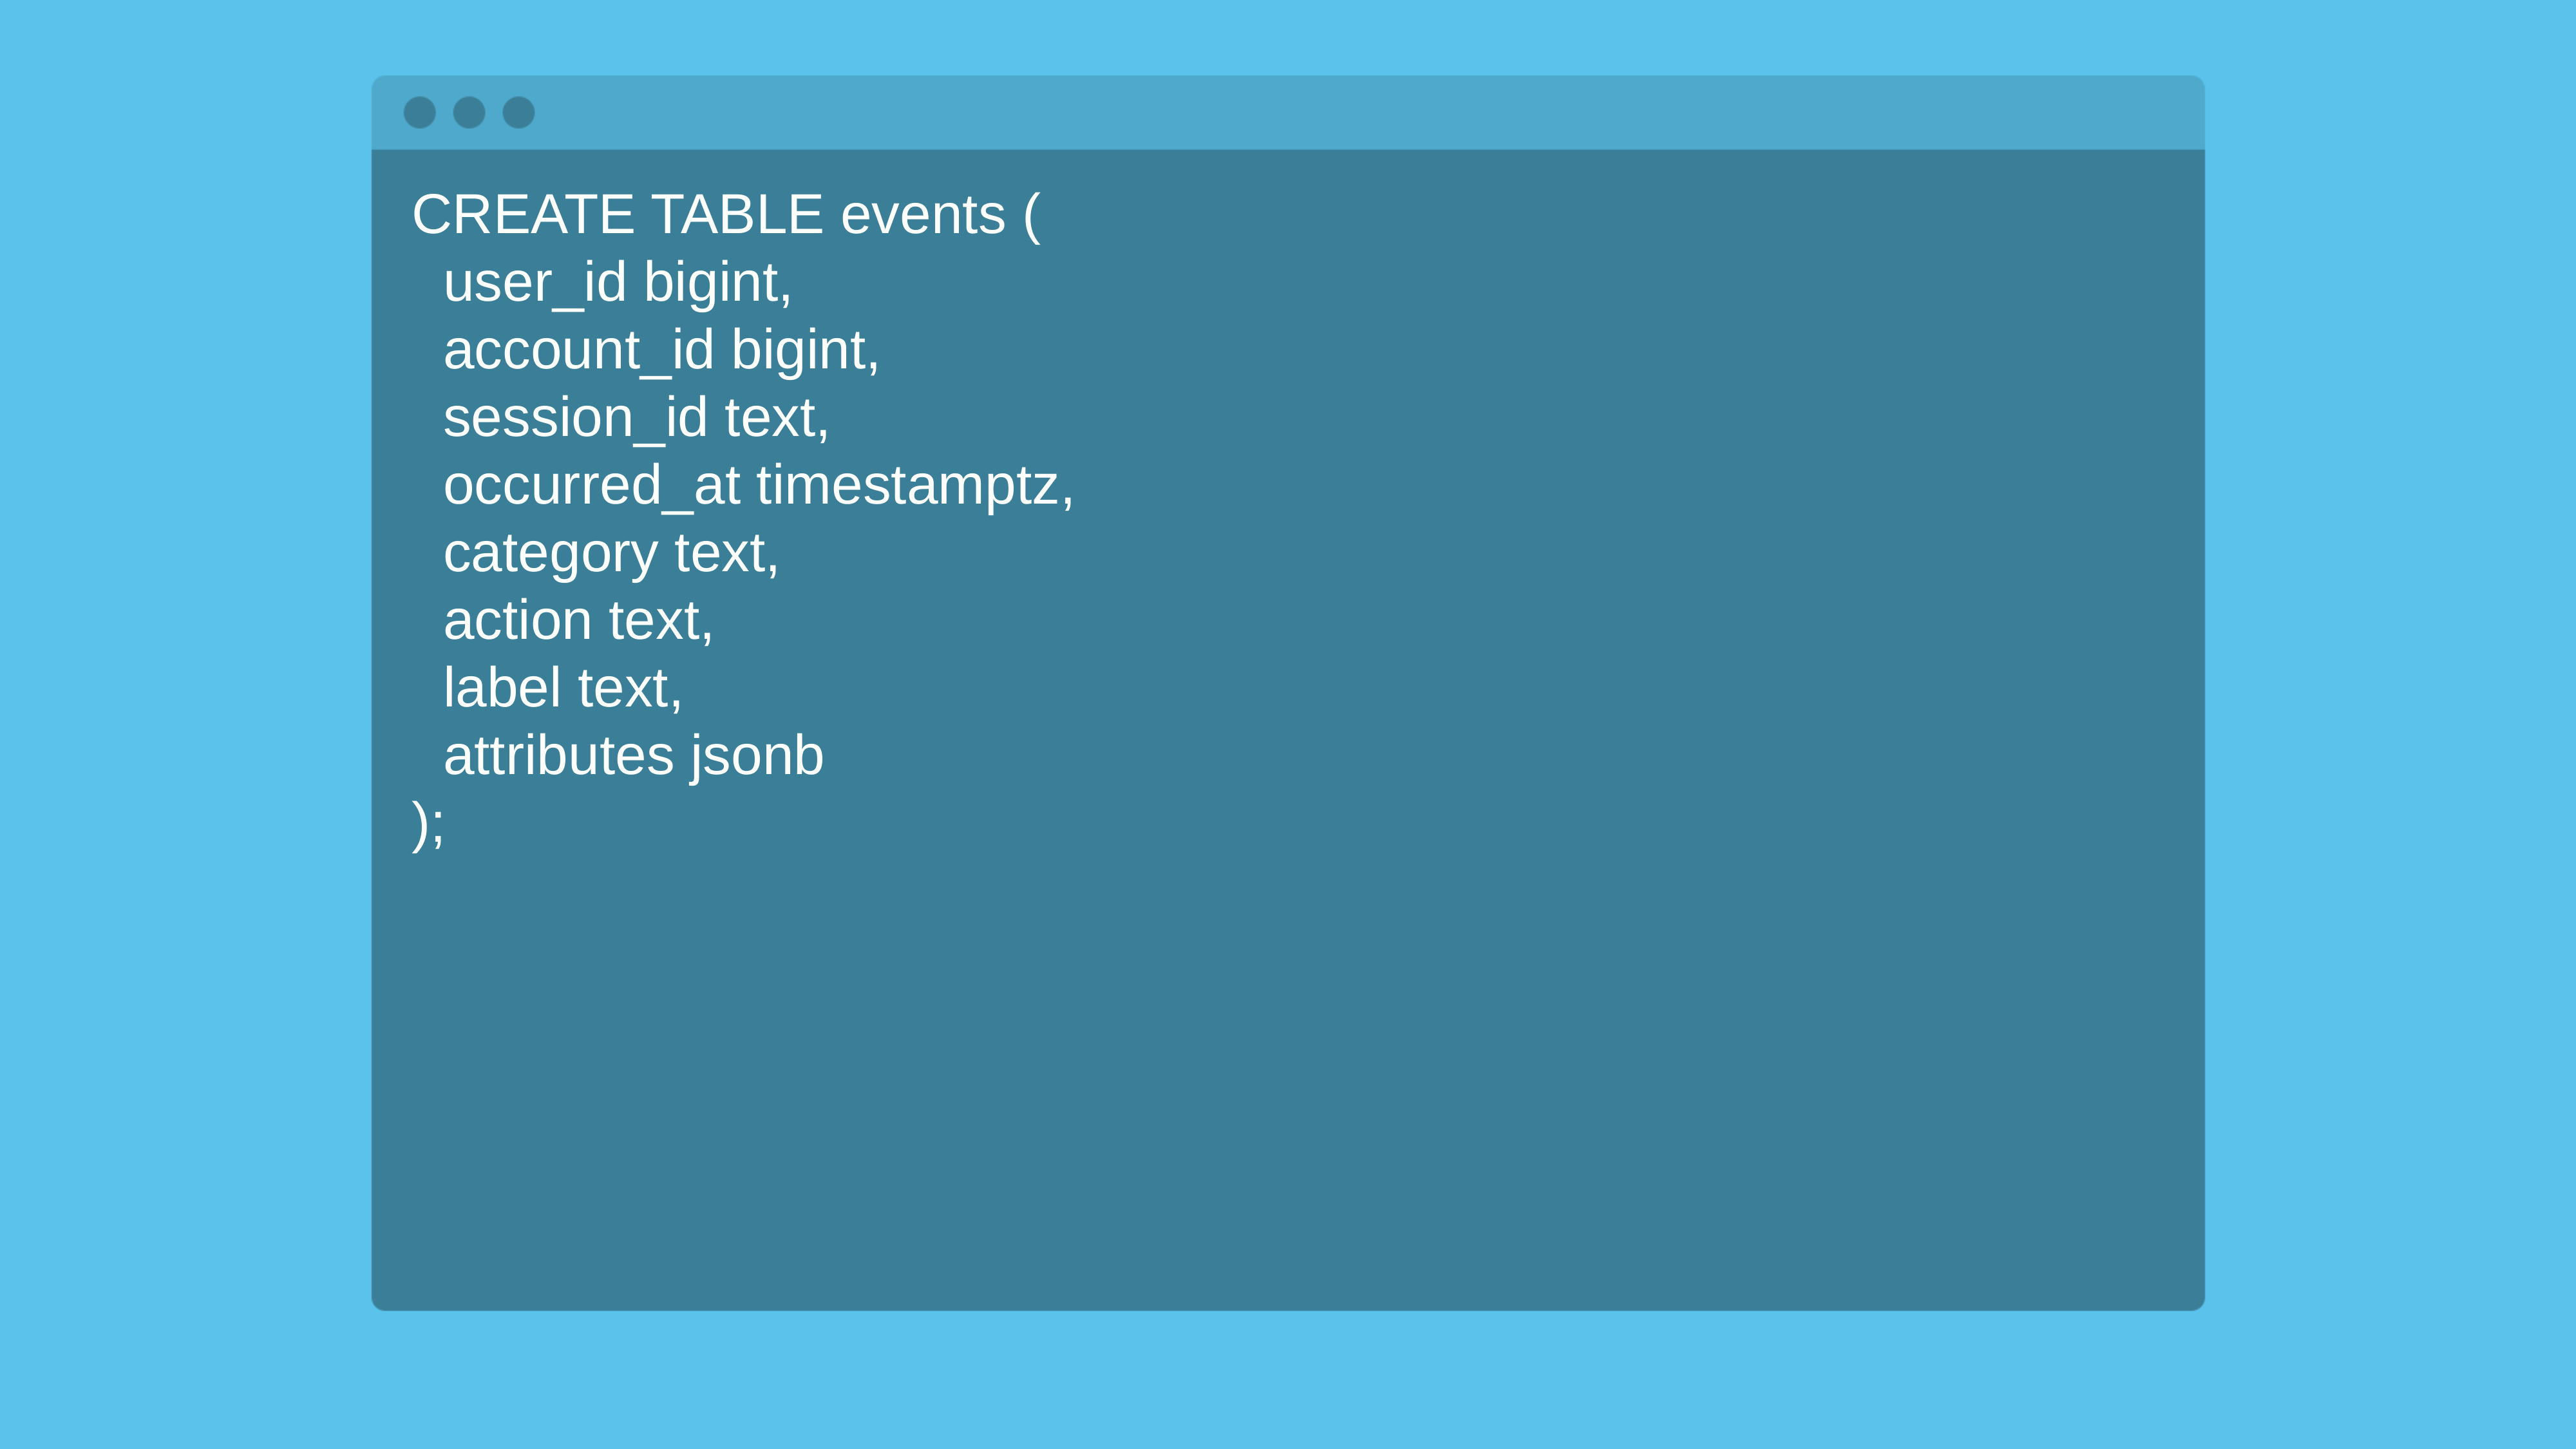

CREATE TABLE events (
  user_id bigint,
  account_id bigint,
  session_id text,
  occurred_at timestamptz,
  category text,
  action text,
  label text,
  attributes jsonb
);